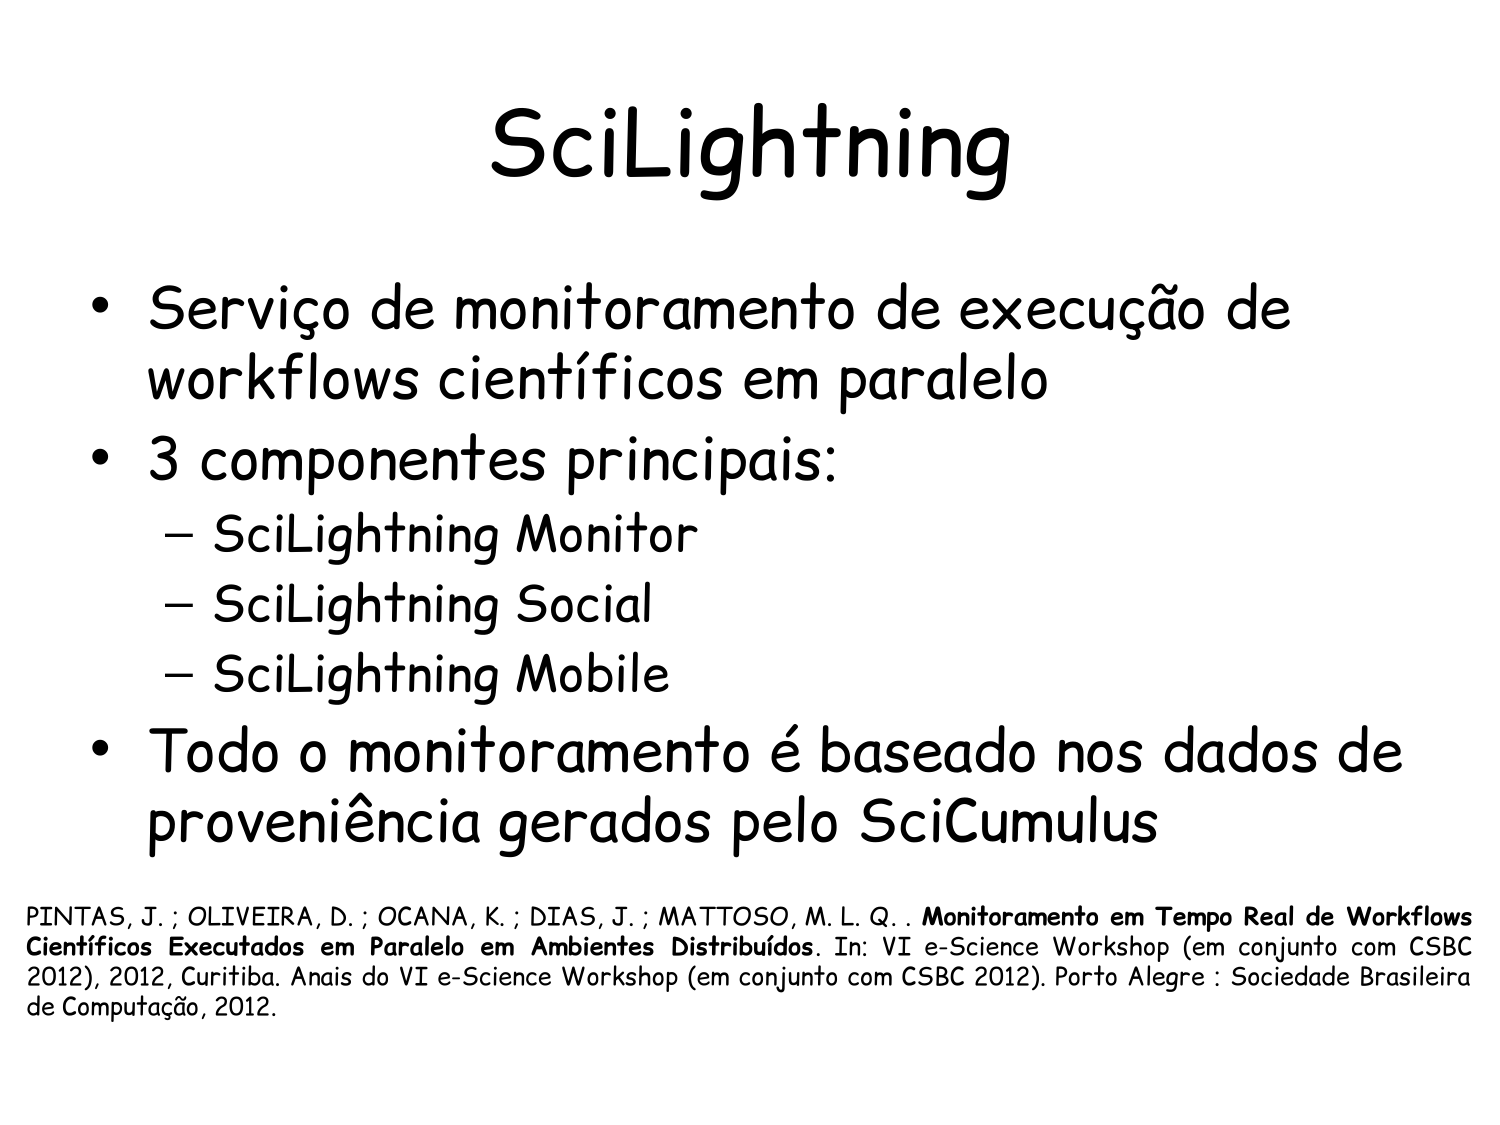

# SciLightning
Serviço de monitoramento de execução de workflows científicos em paralelo
3 componentes principais:
SciLightning Monitor
SciLightning Social
SciLightning Mobile
Todo o monitoramento é baseado nos dados de proveniência gerados pelo SciCumulus
PINTAS, J. ; OLIVEIRA, D. ; OCANA, K. ; DIAS, J. ; MATTOSO, M. L. Q. . Monitoramento em Tempo Real de Workflows Científicos Executados em Paralelo em Ambientes Distribuídos. In: VI e-Science Workshop (em conjunto com CSBC 2012), 2012, Curitiba. Anais do VI e-Science Workshop (em conjunto com CSBC 2012). Porto Alegre : Sociedade Brasileira de Computação, 2012.